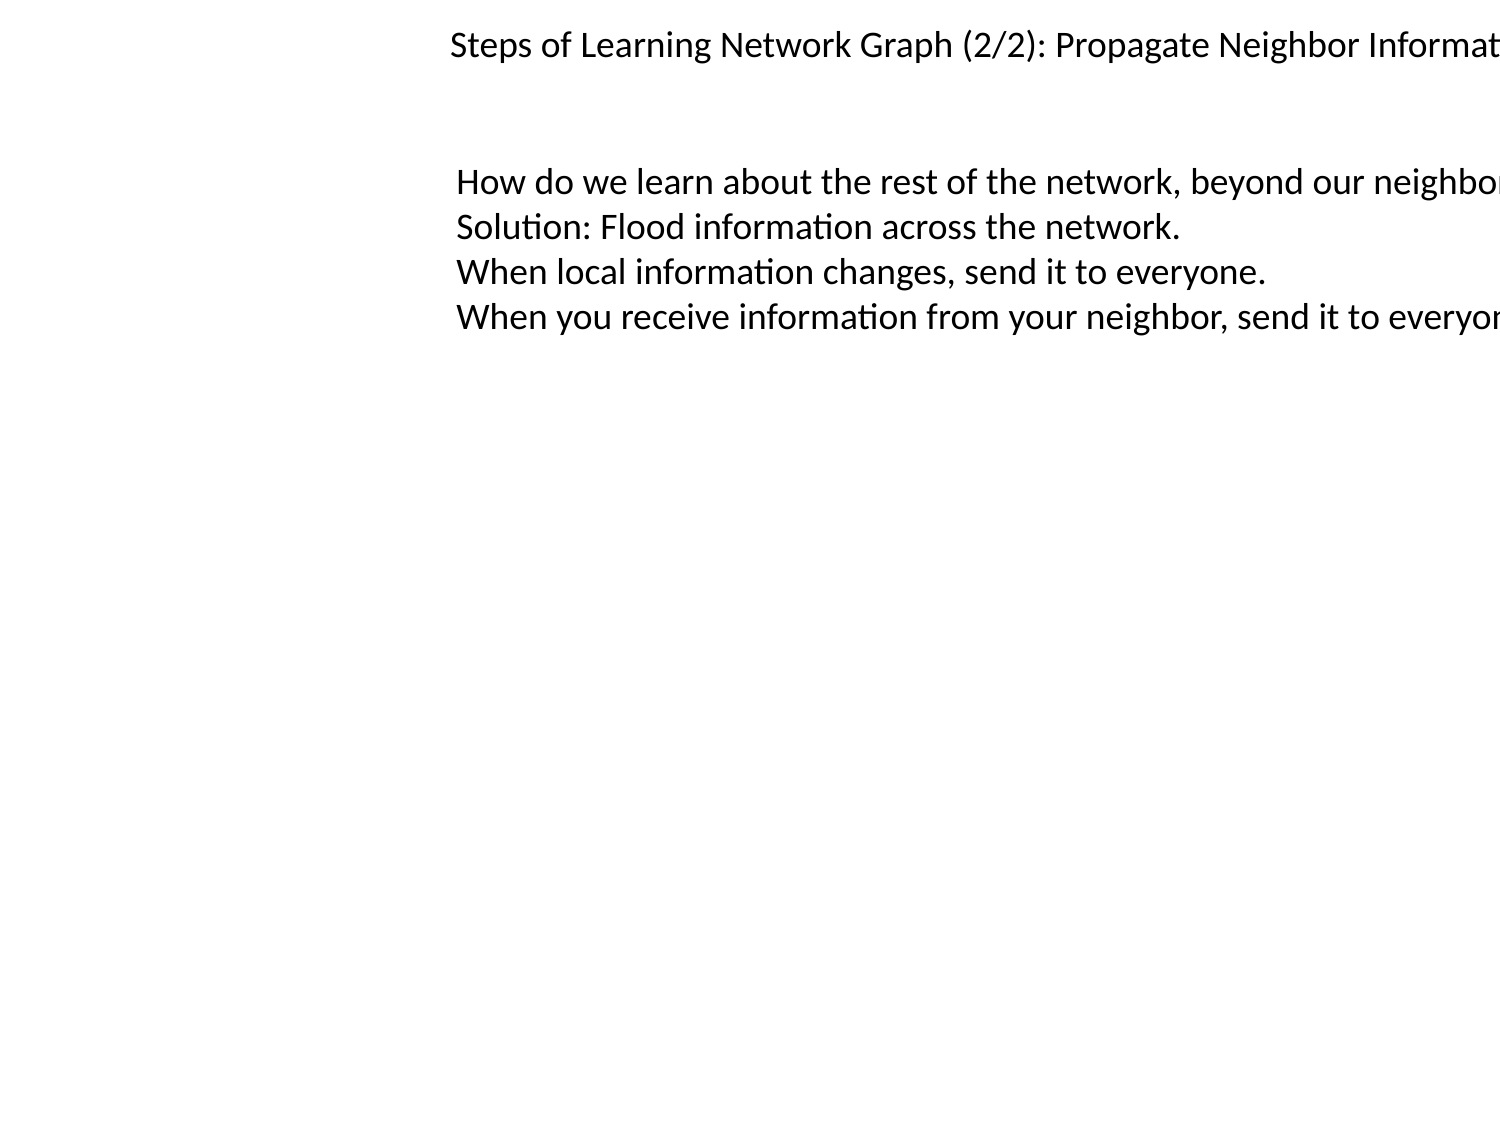

Steps of Learning Network Graph (2/2): Propagate Neighbor Information
How do we learn about the rest of the network, beyond our neighbors?
Solution: Flood information across the network.
When local information changes, send it to everyone.
When you receive information from your neighbor, send it to everyone.